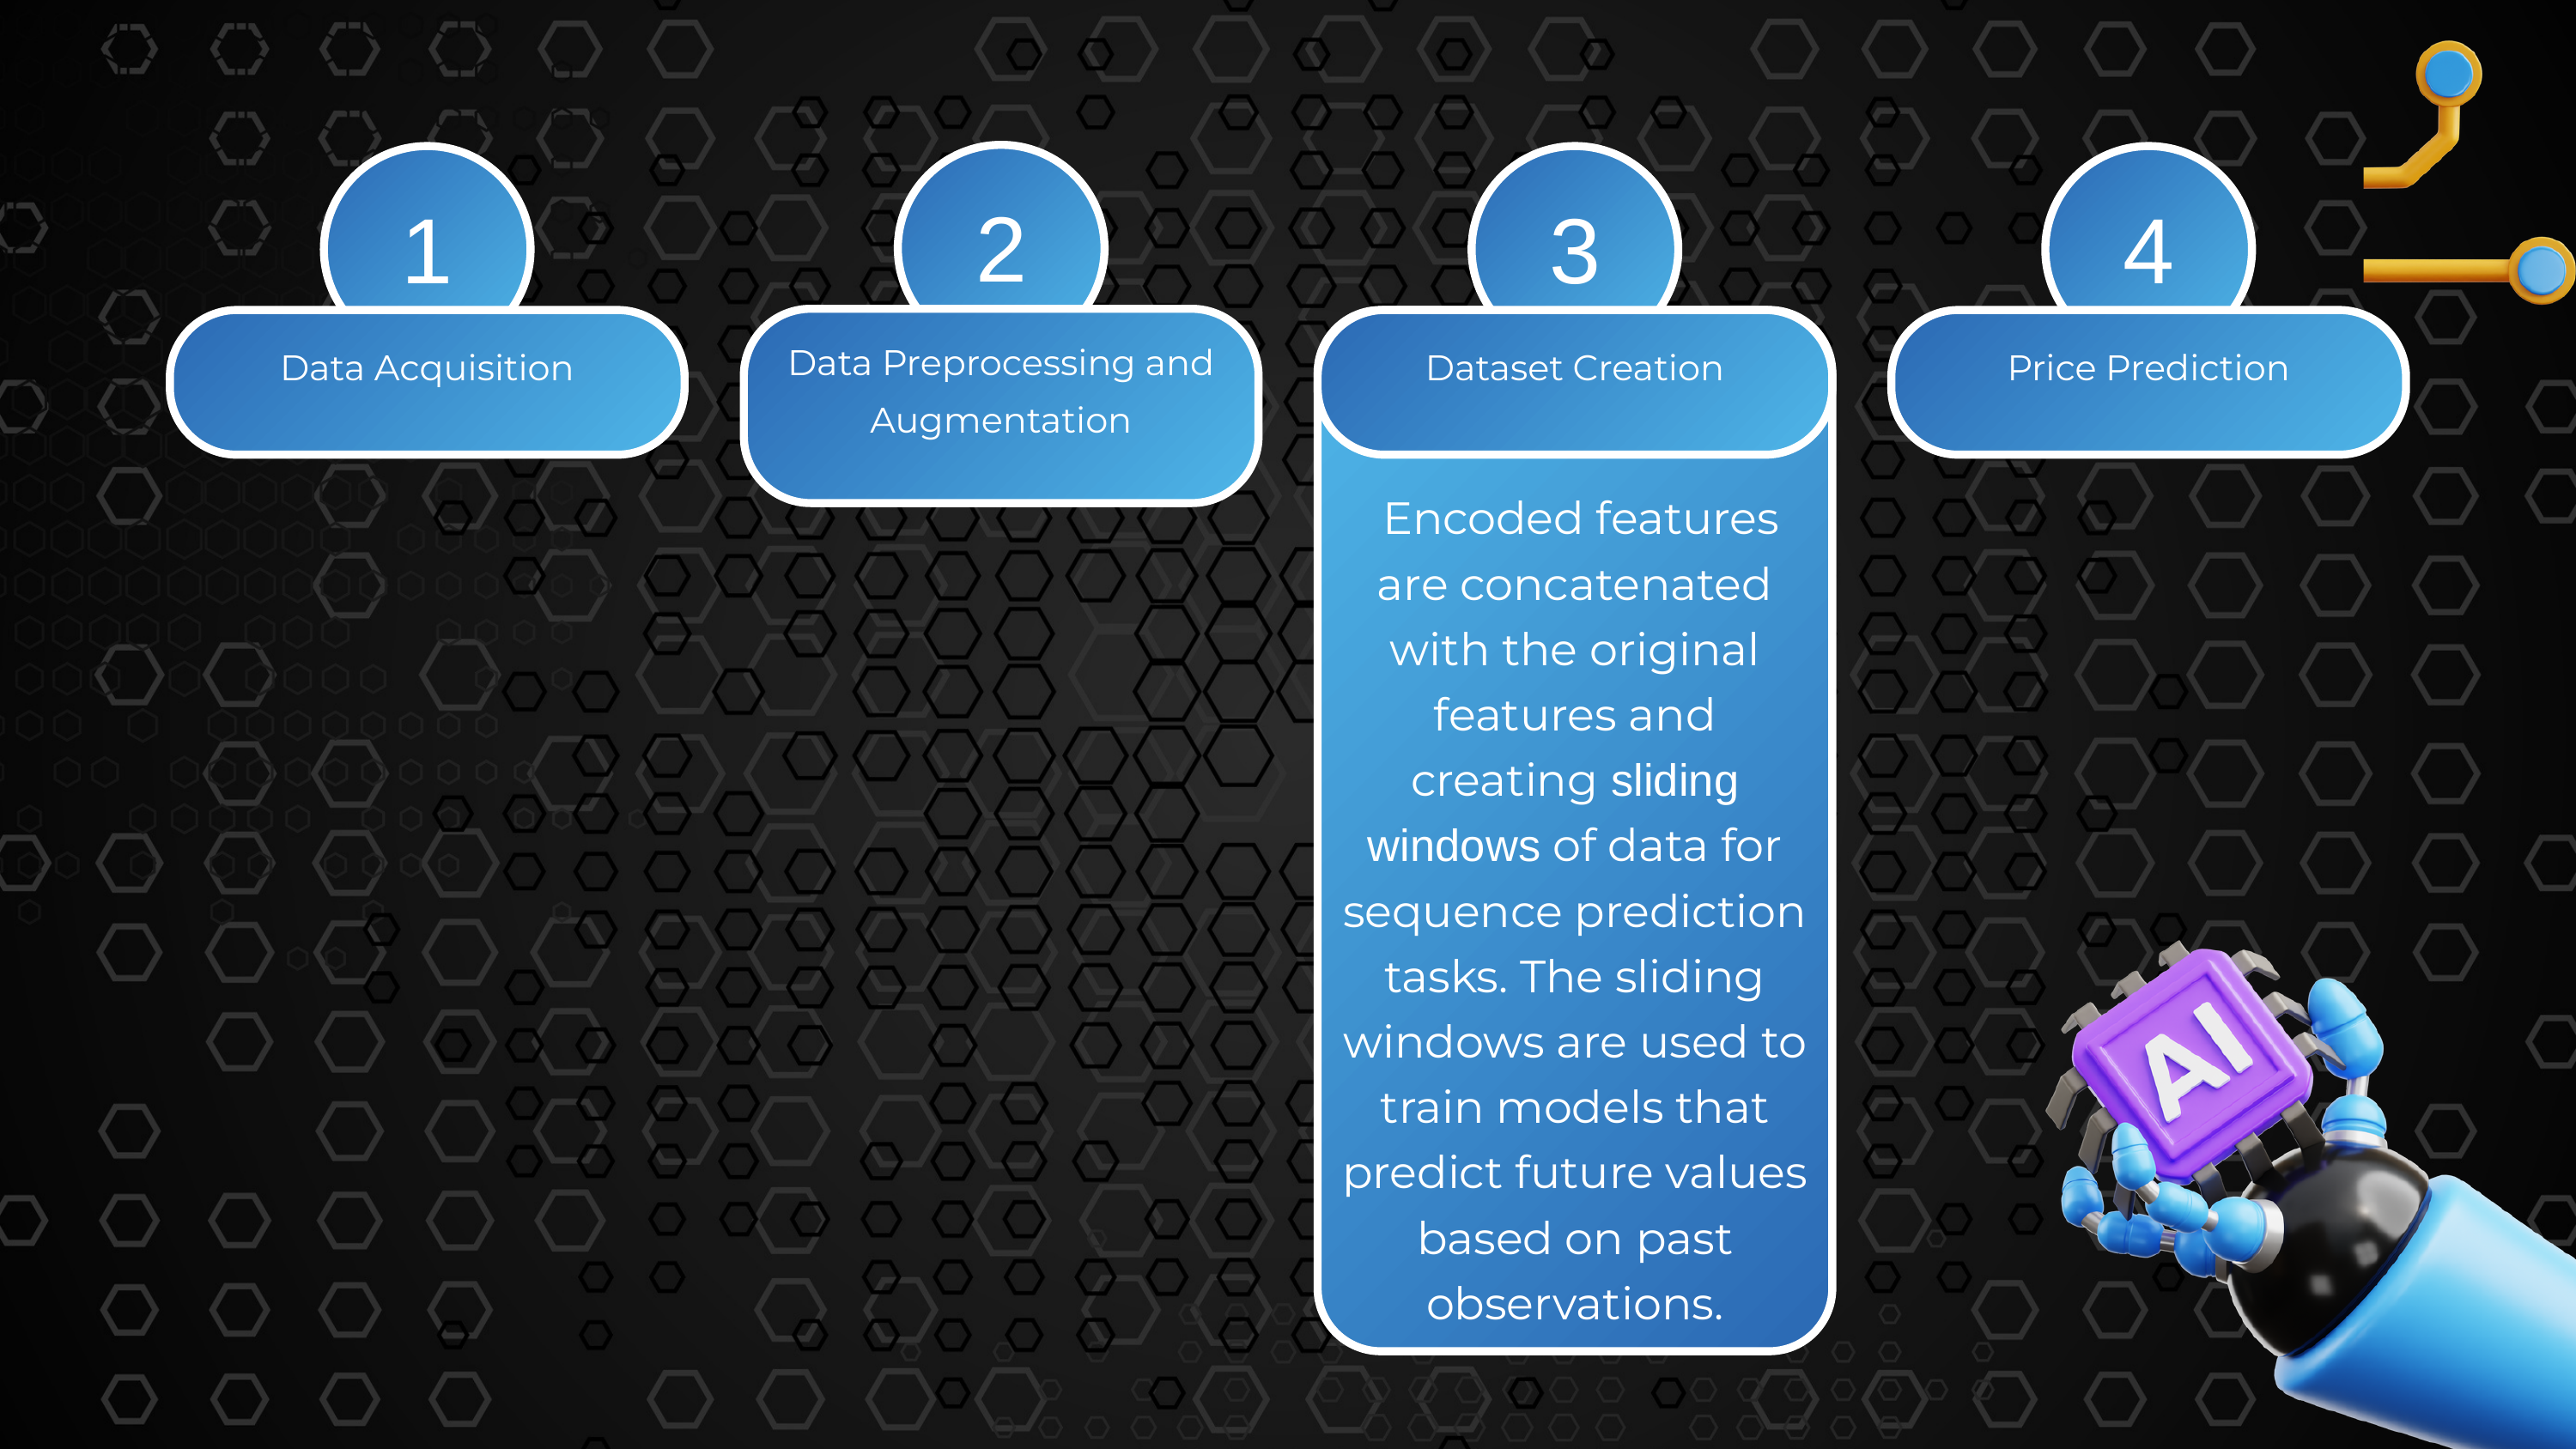

2

1

3

4

Data Preprocessing and Augmentation

Data Acquisition

Dataset Creation

Price Prediction
 Encoded features are concatenated with the original features and creating sliding windows of data for sequence prediction tasks. The sliding windows are used to train models that predict future values based on past observations.